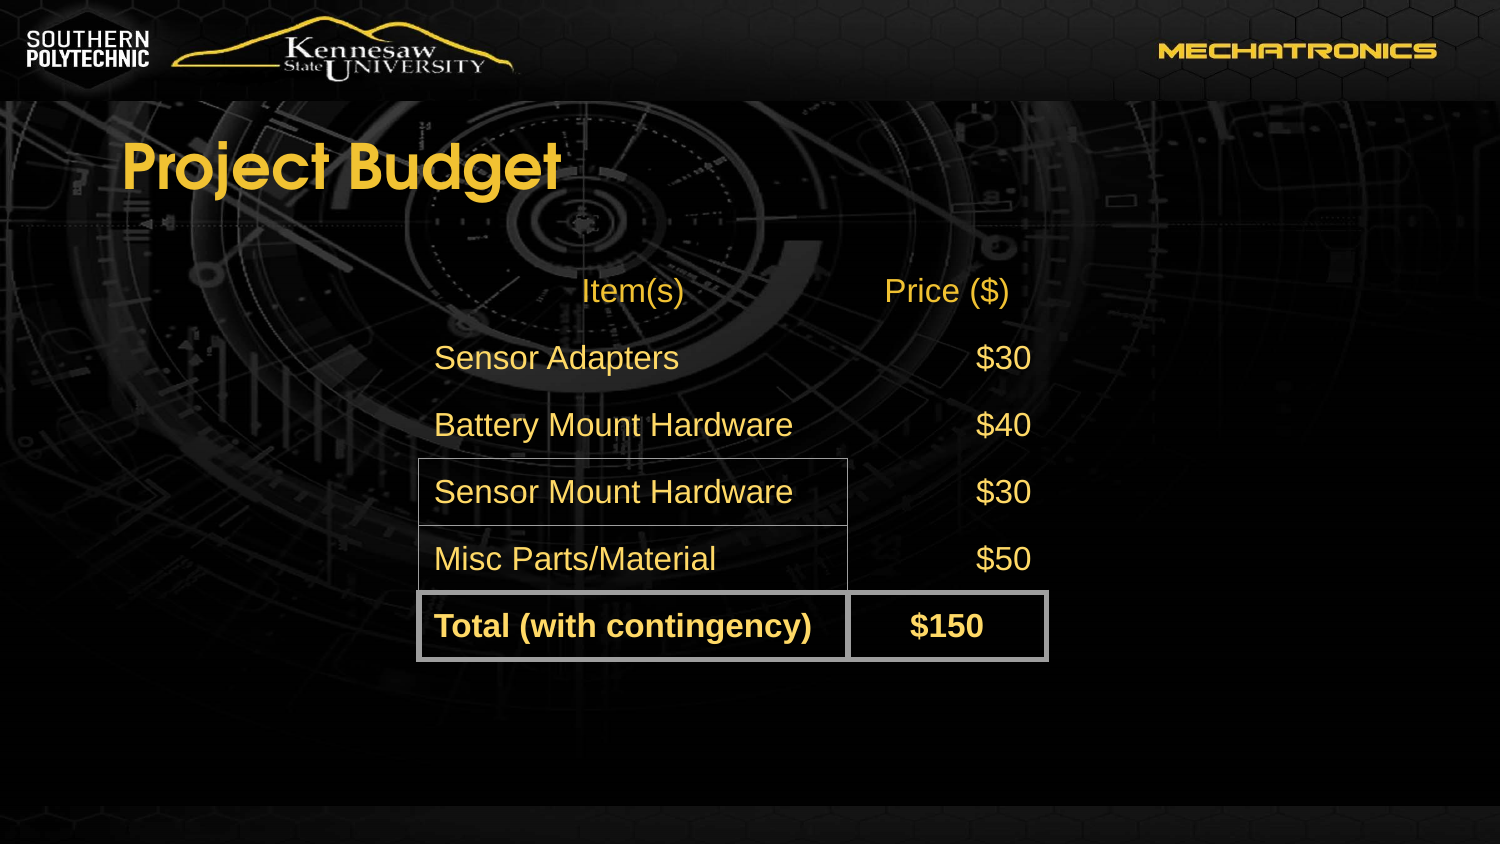

# Project Budget
| Item(s) | Price ($) |
| --- | --- |
| Sensor Adapters | $30 |
| Battery Mount Hardware | $40 |
| Sensor Mount Hardware | $30 |
| Misc Parts/Material | $50 |
| Total (with contingency) | $150 |